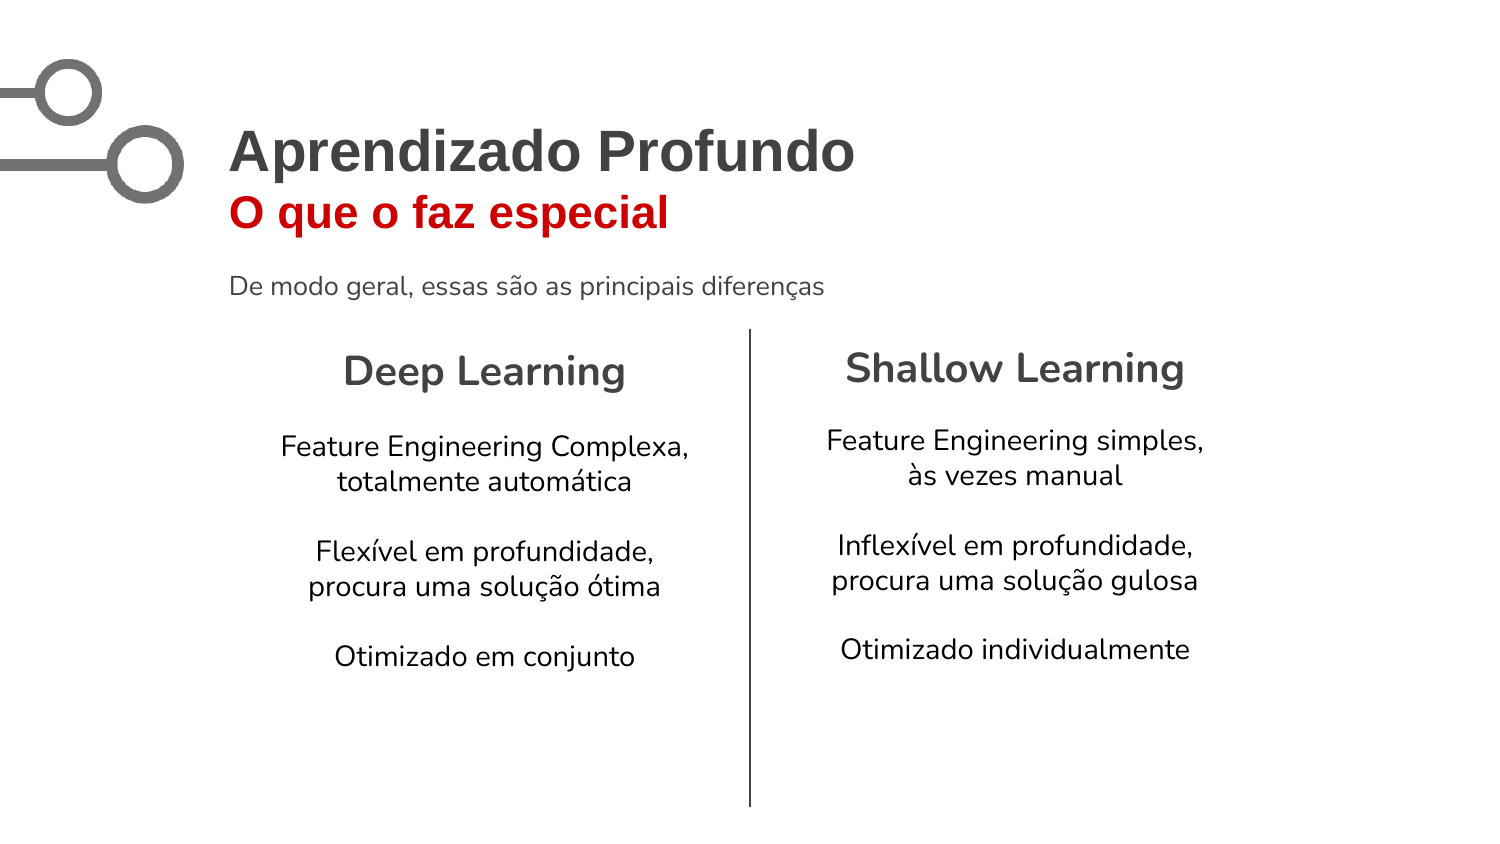

# Aprendizado Profundo
O que o faz especial
De modo geral, essas são as principais diferenças
Shallow Learning
Deep Learning
Feature Engineering simples,
às vezes manual

Inflexível em profundidade,
procura uma solução gulosa

Otimizado individualmente
Feature Engineering Complexa,
totalmente automática

Flexível em profundidade,
procura uma solução ótima

Otimizado em conjunto